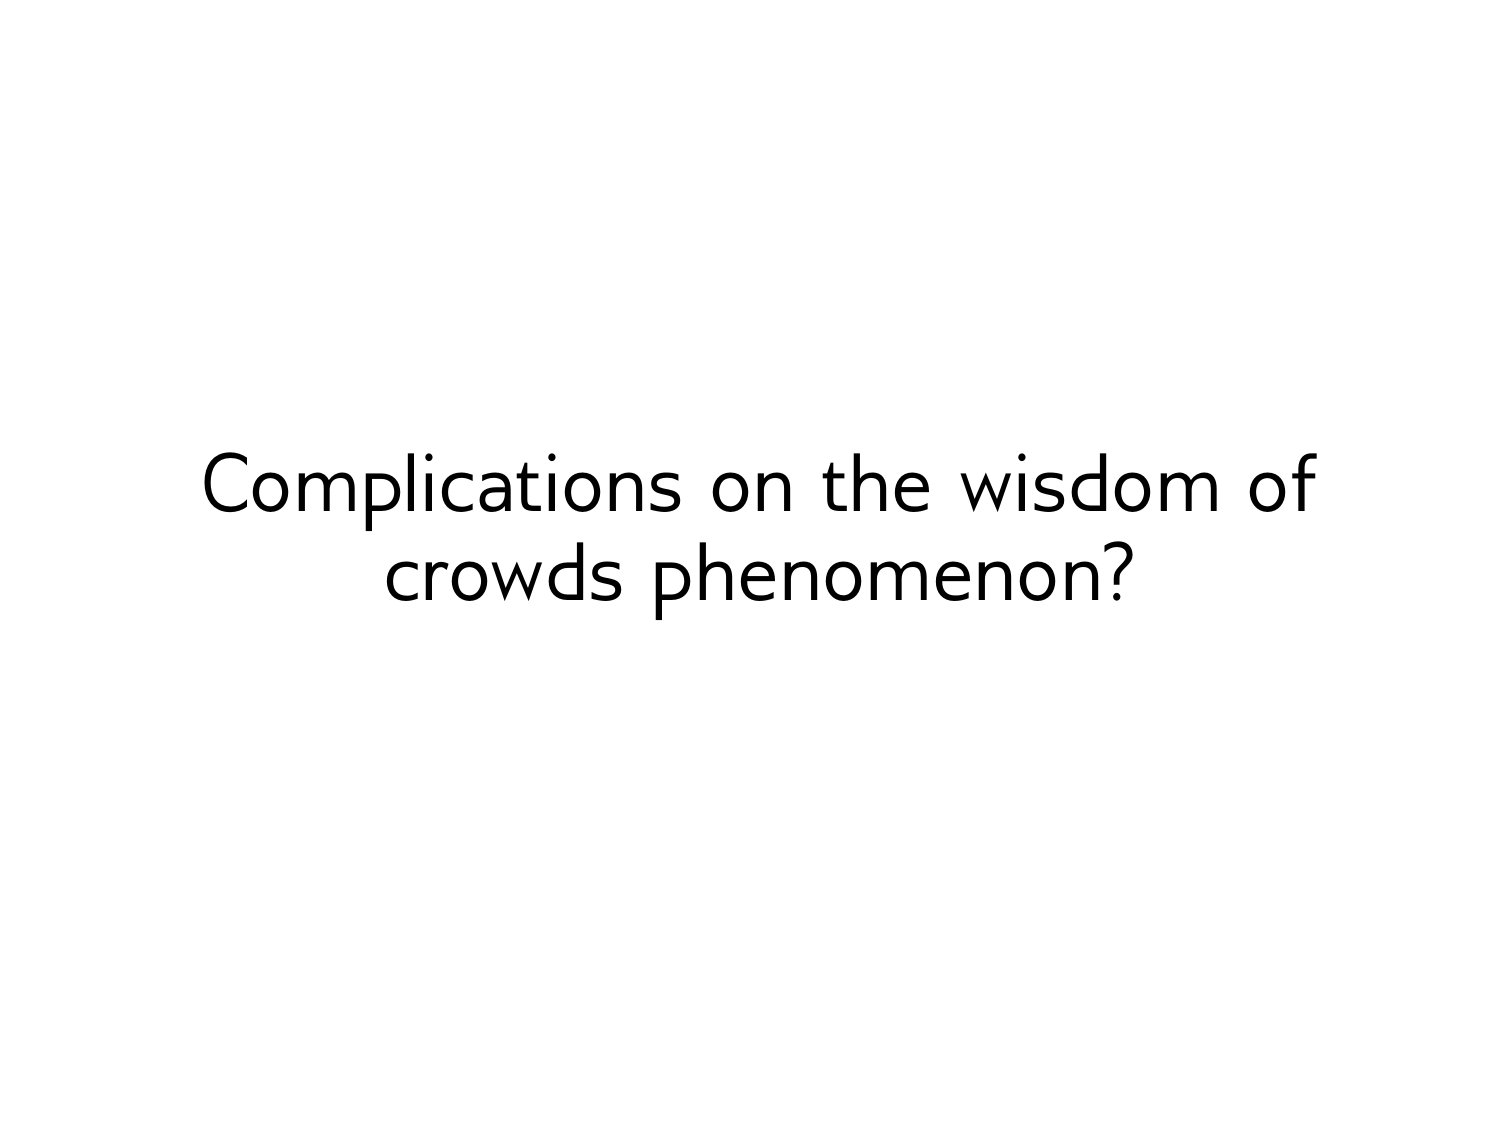

# Complications on the wisdom of crowds phenomenon?